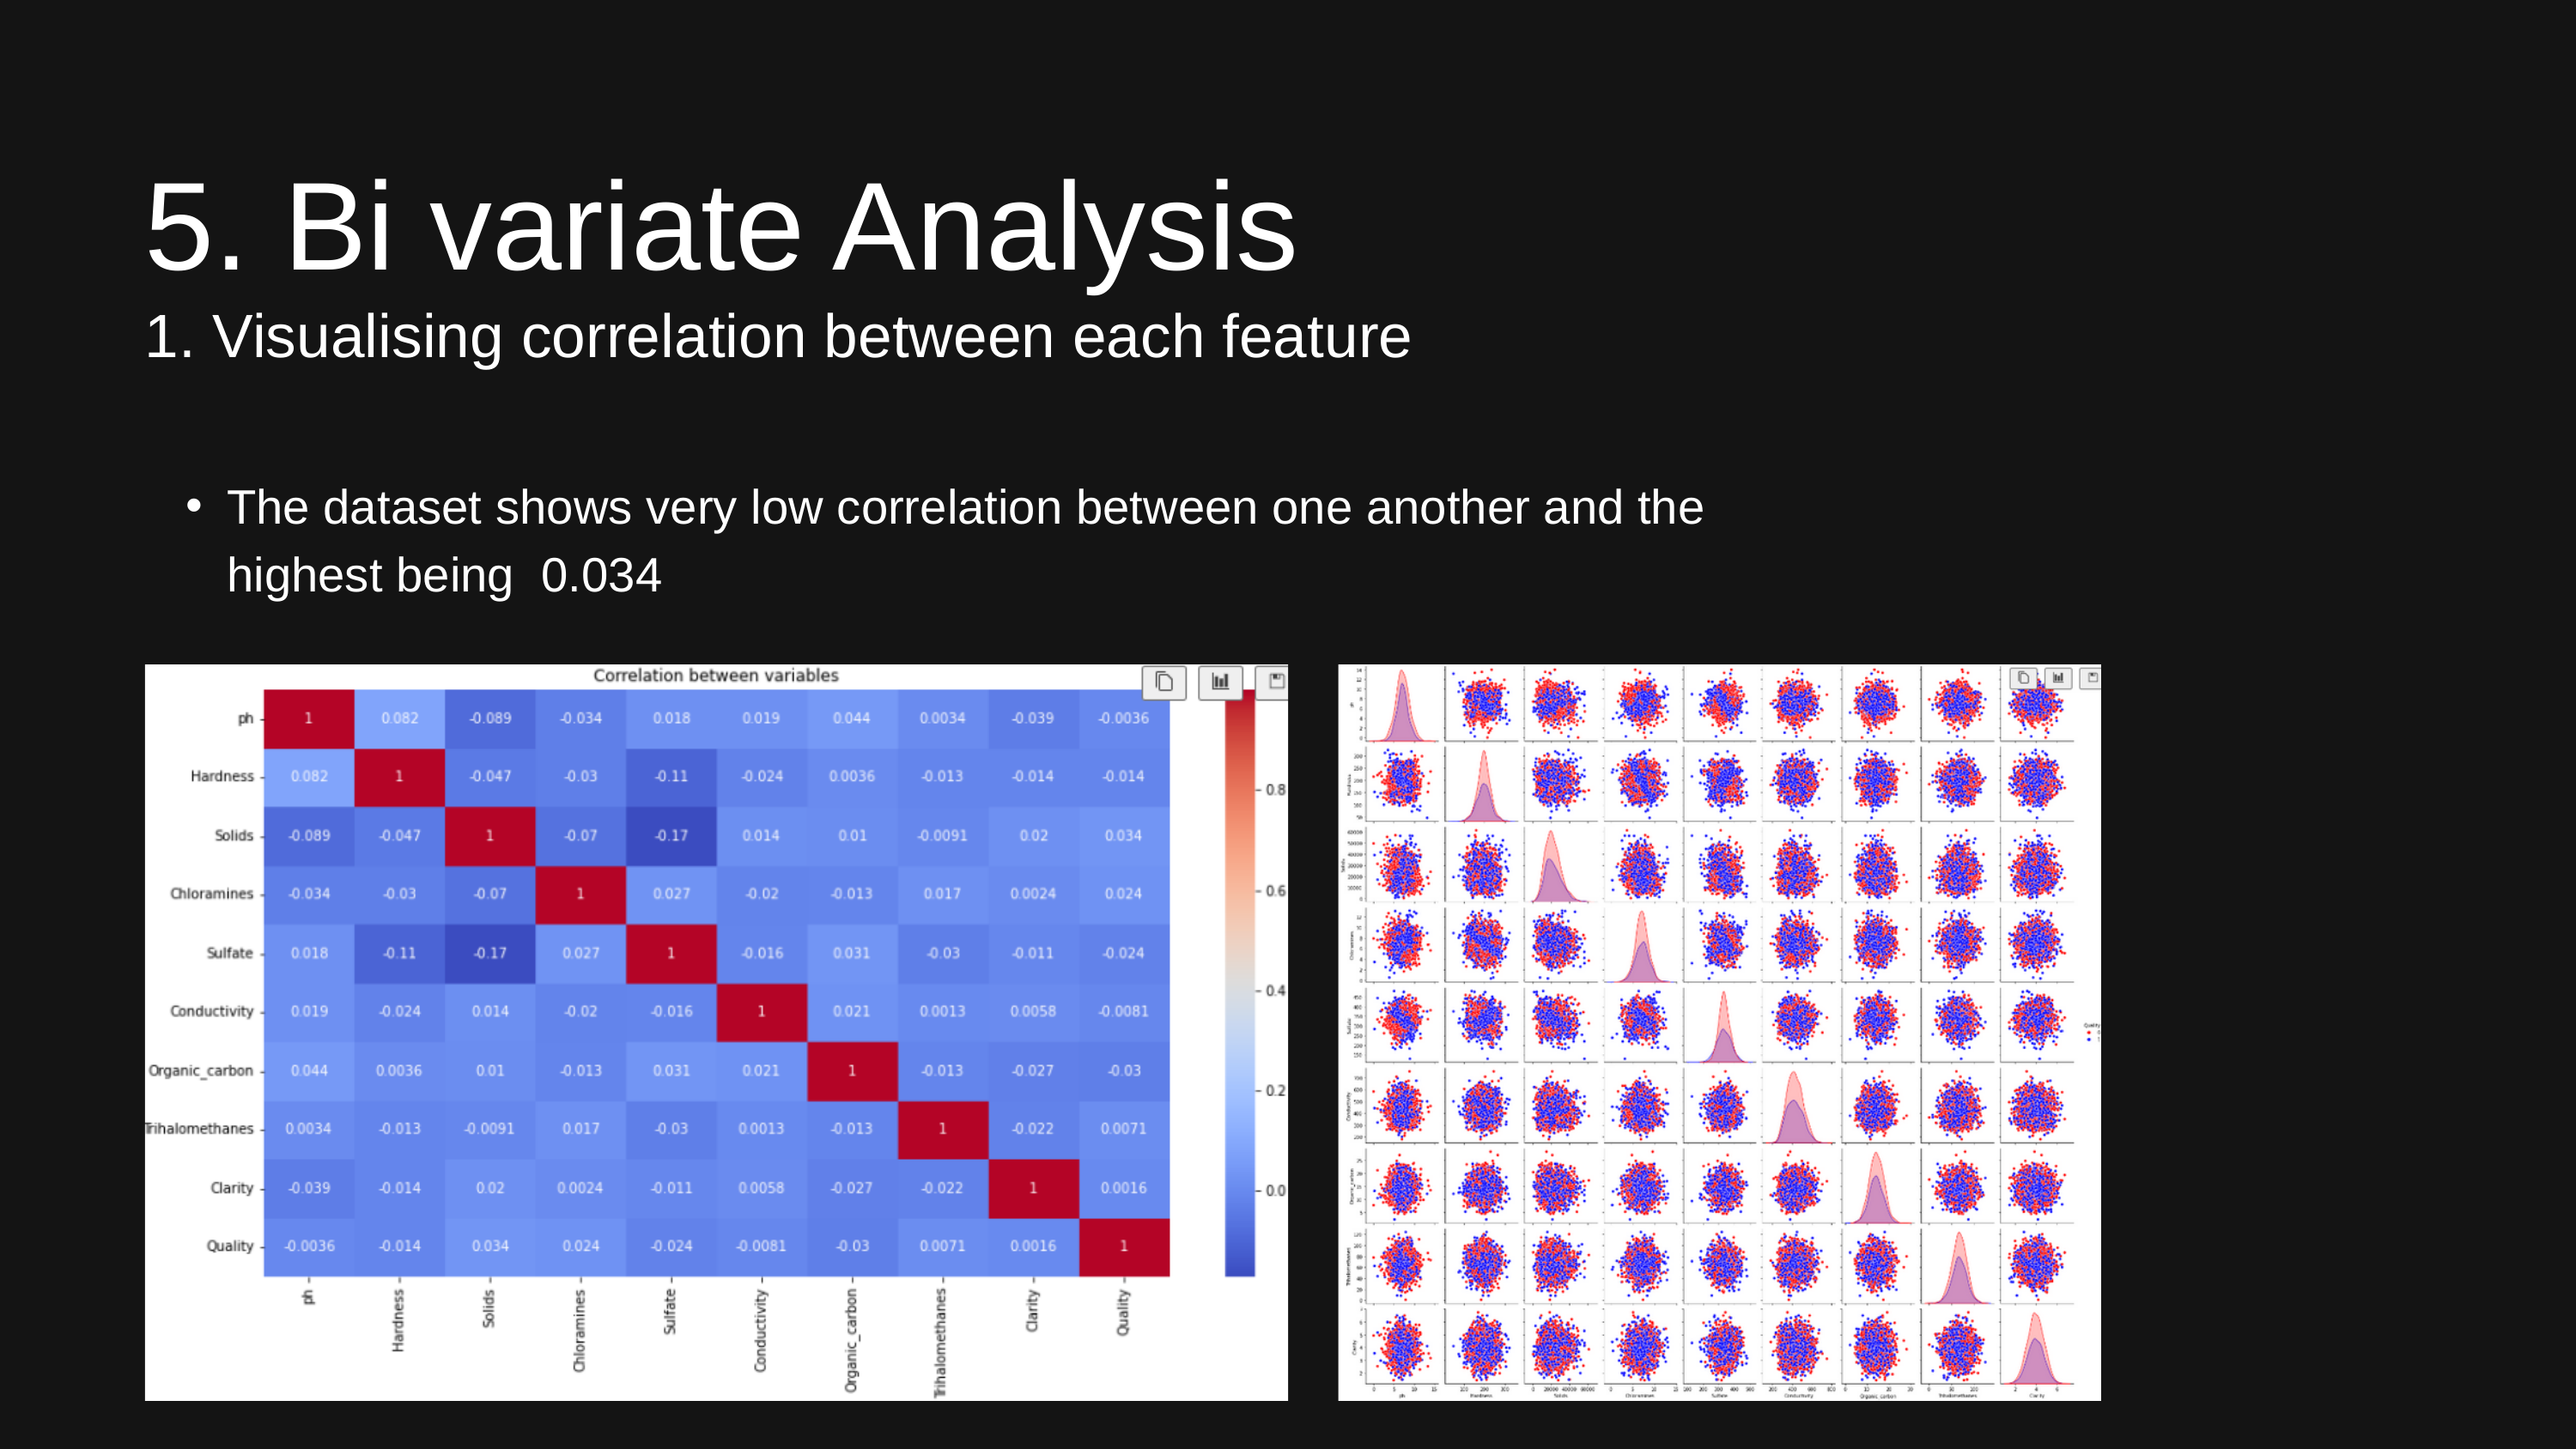

5. Bi variate Analysis
1. Visualising correlation between each feature
The dataset shows very low correlation between one another and the highest being  0.034